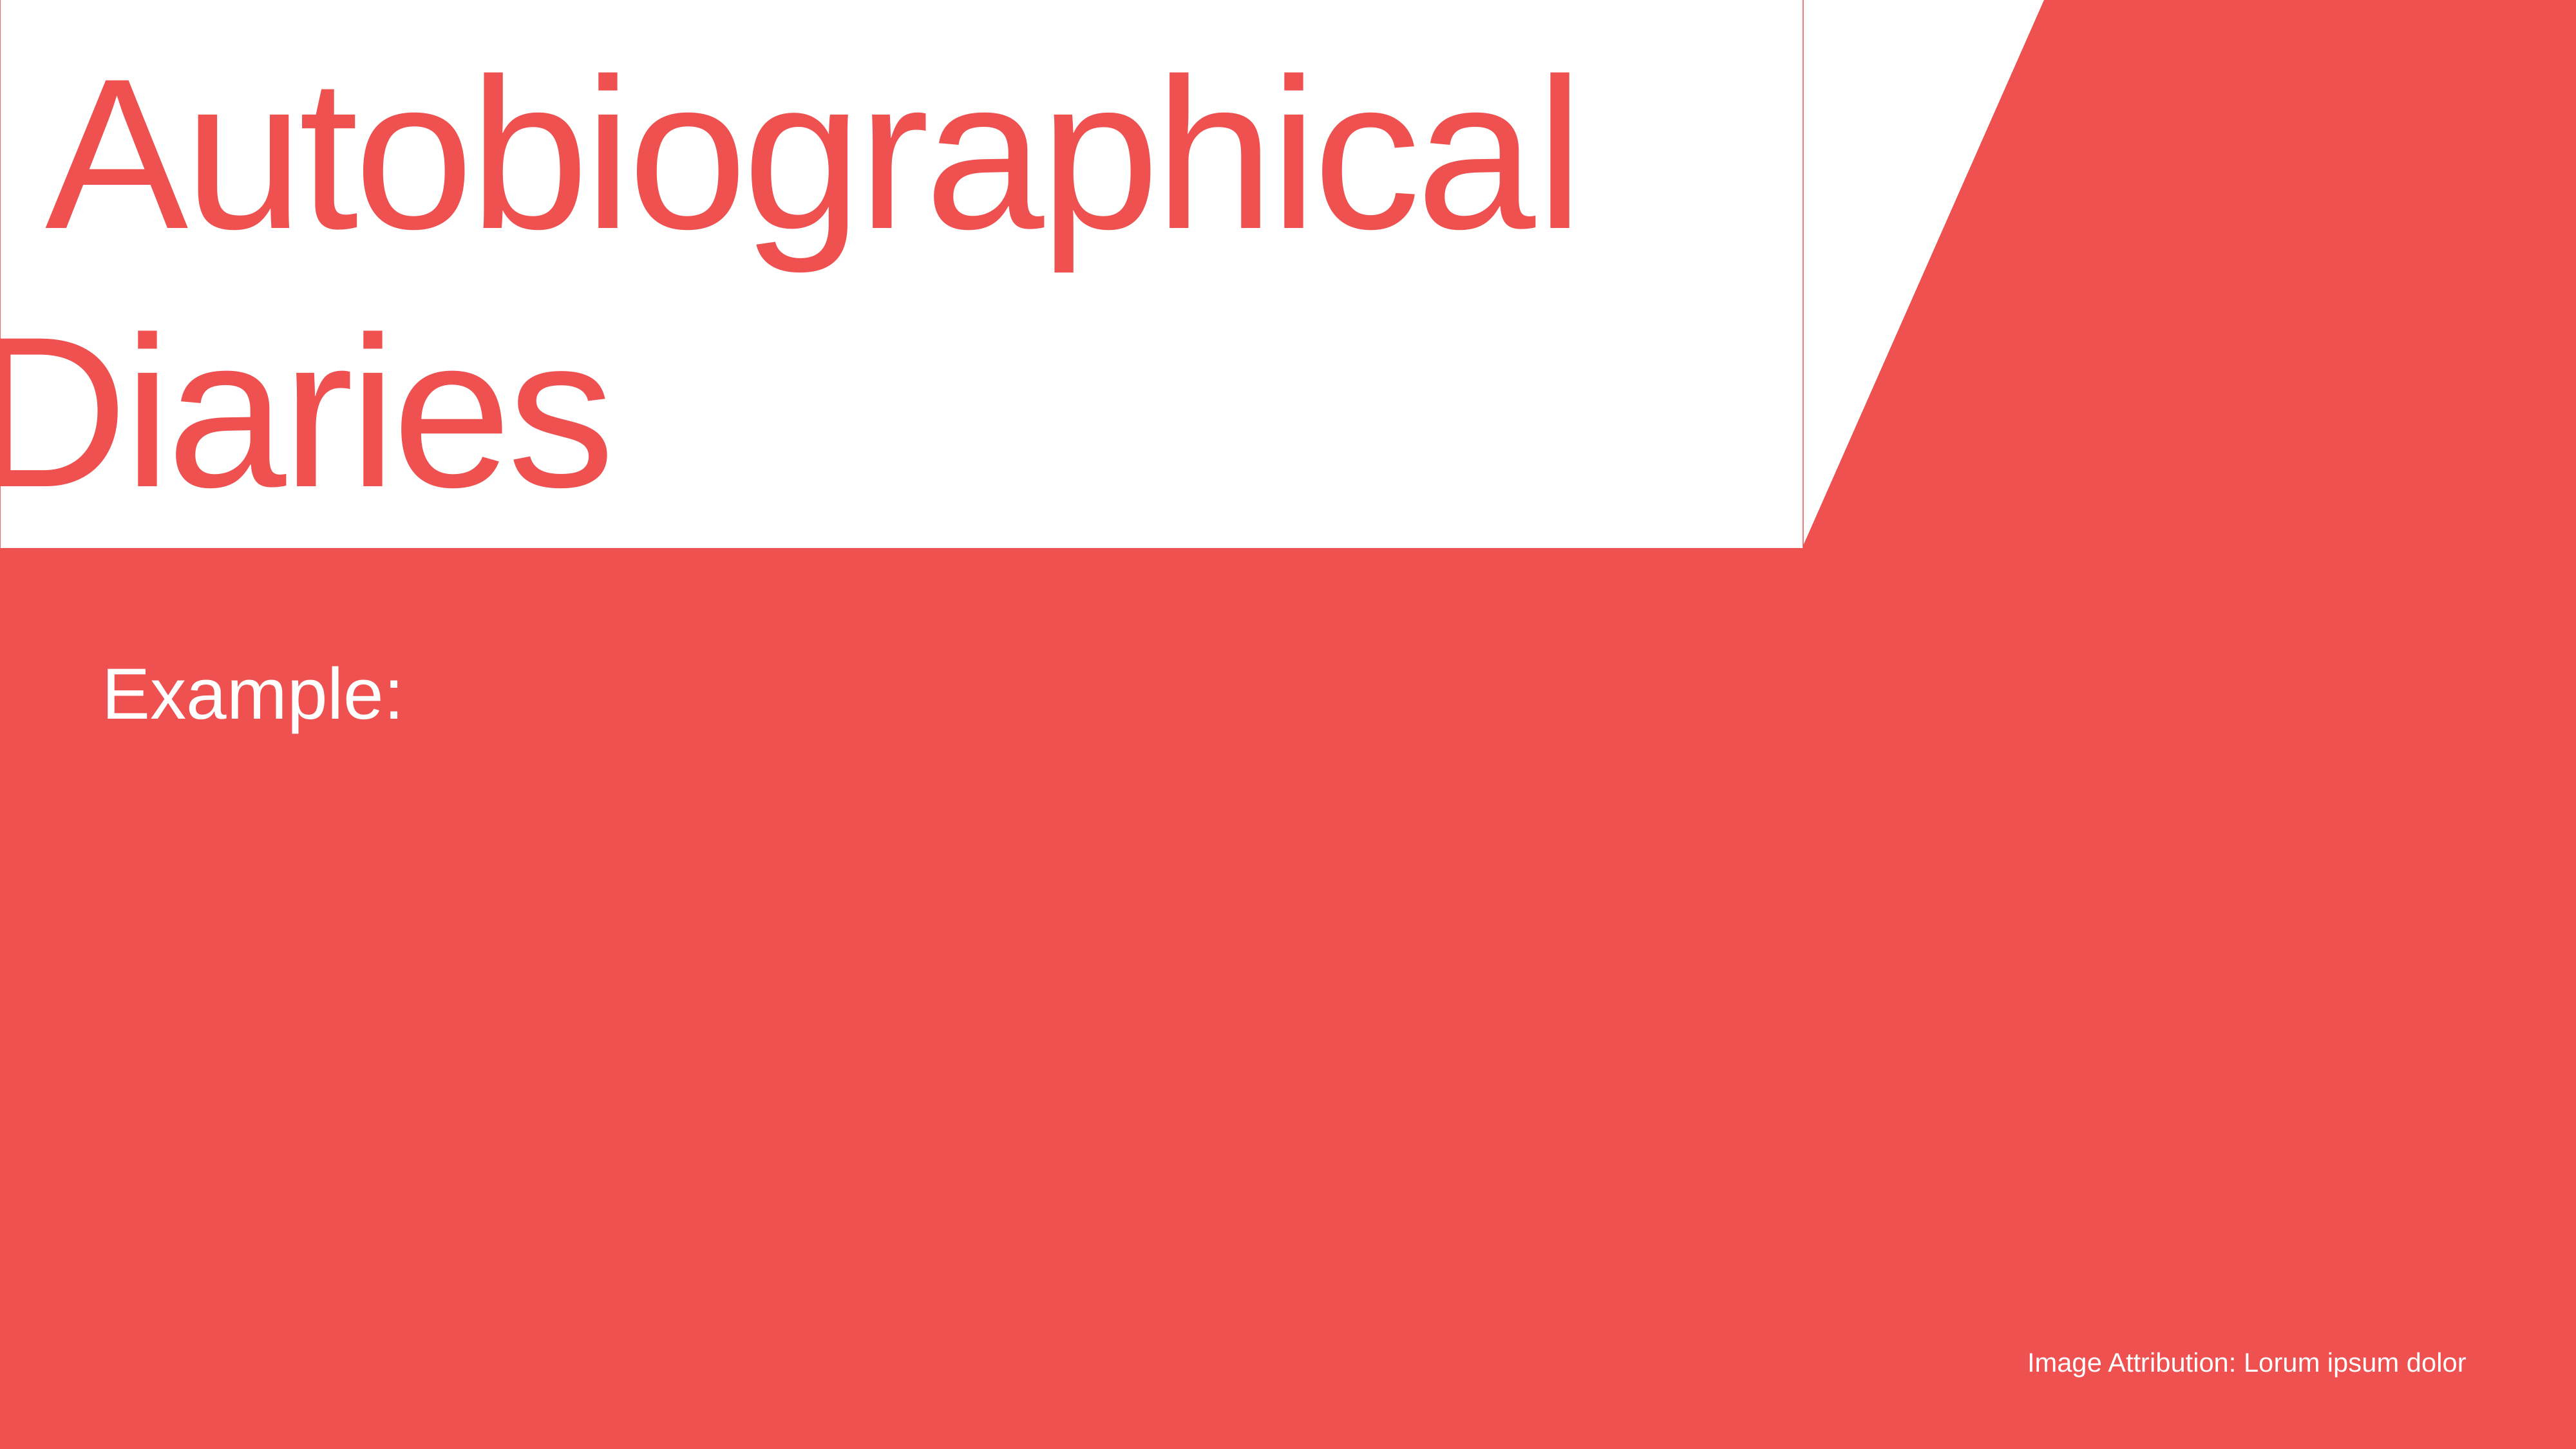

Autobiographical   	Diaries

Image Attribution: Lorum ipsum dolor
Example: